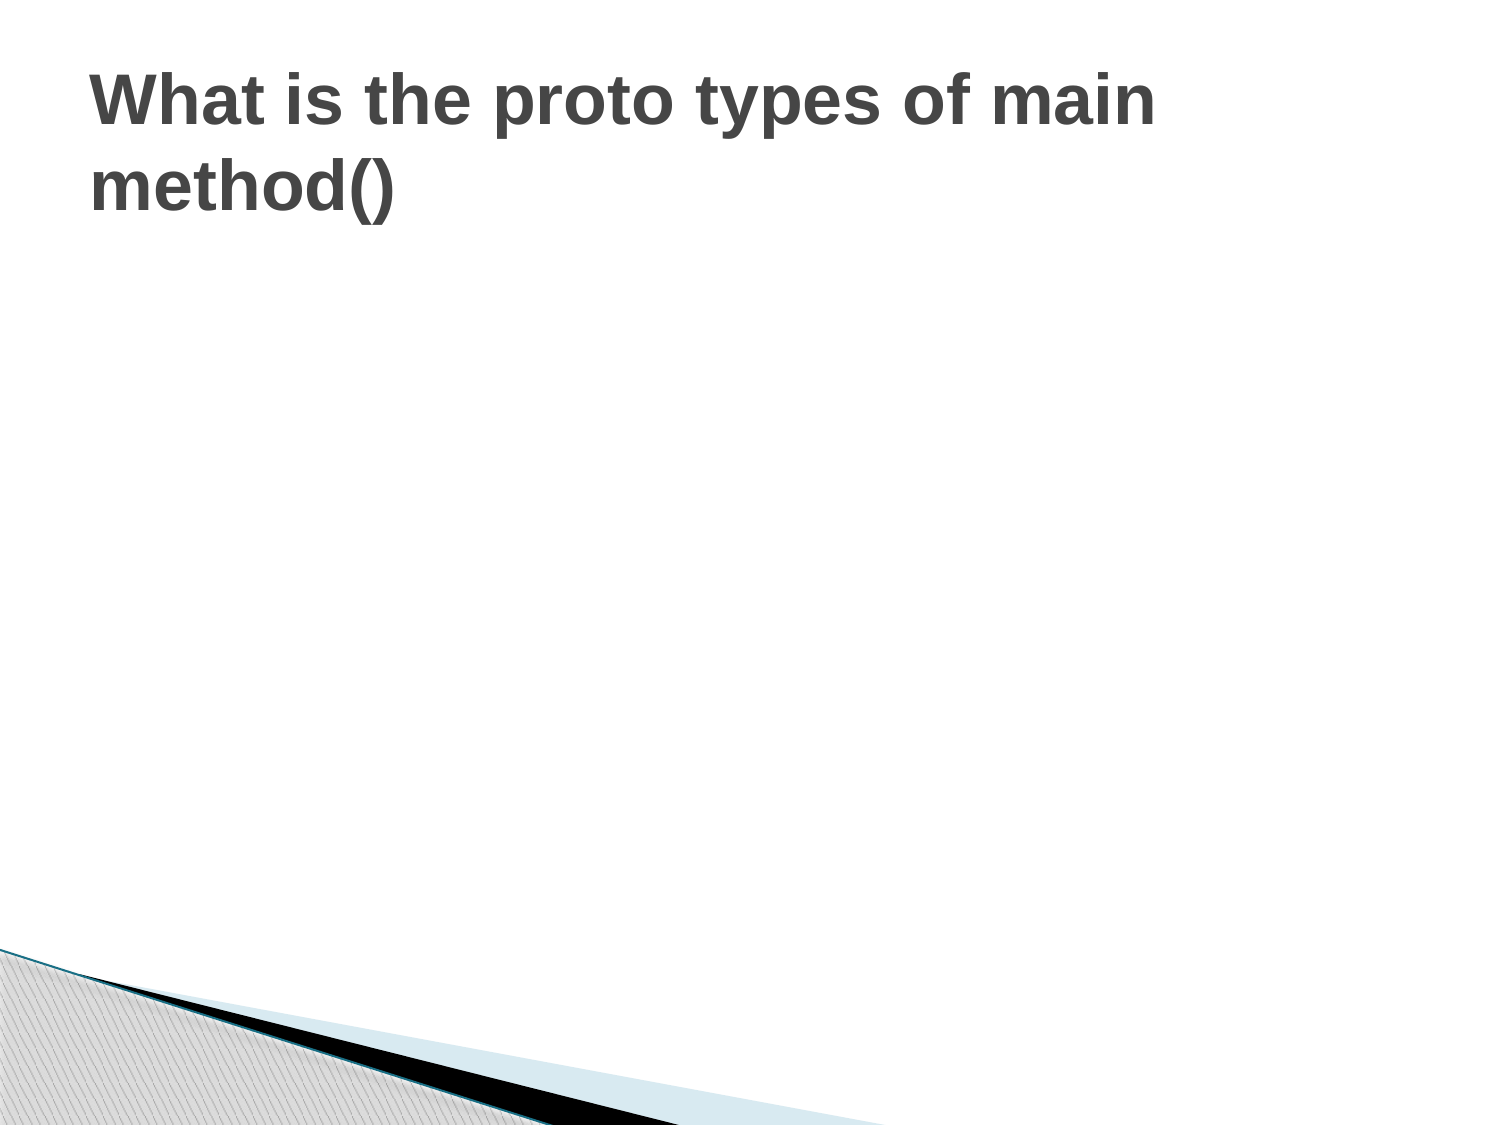

# What is the proto types of main method()